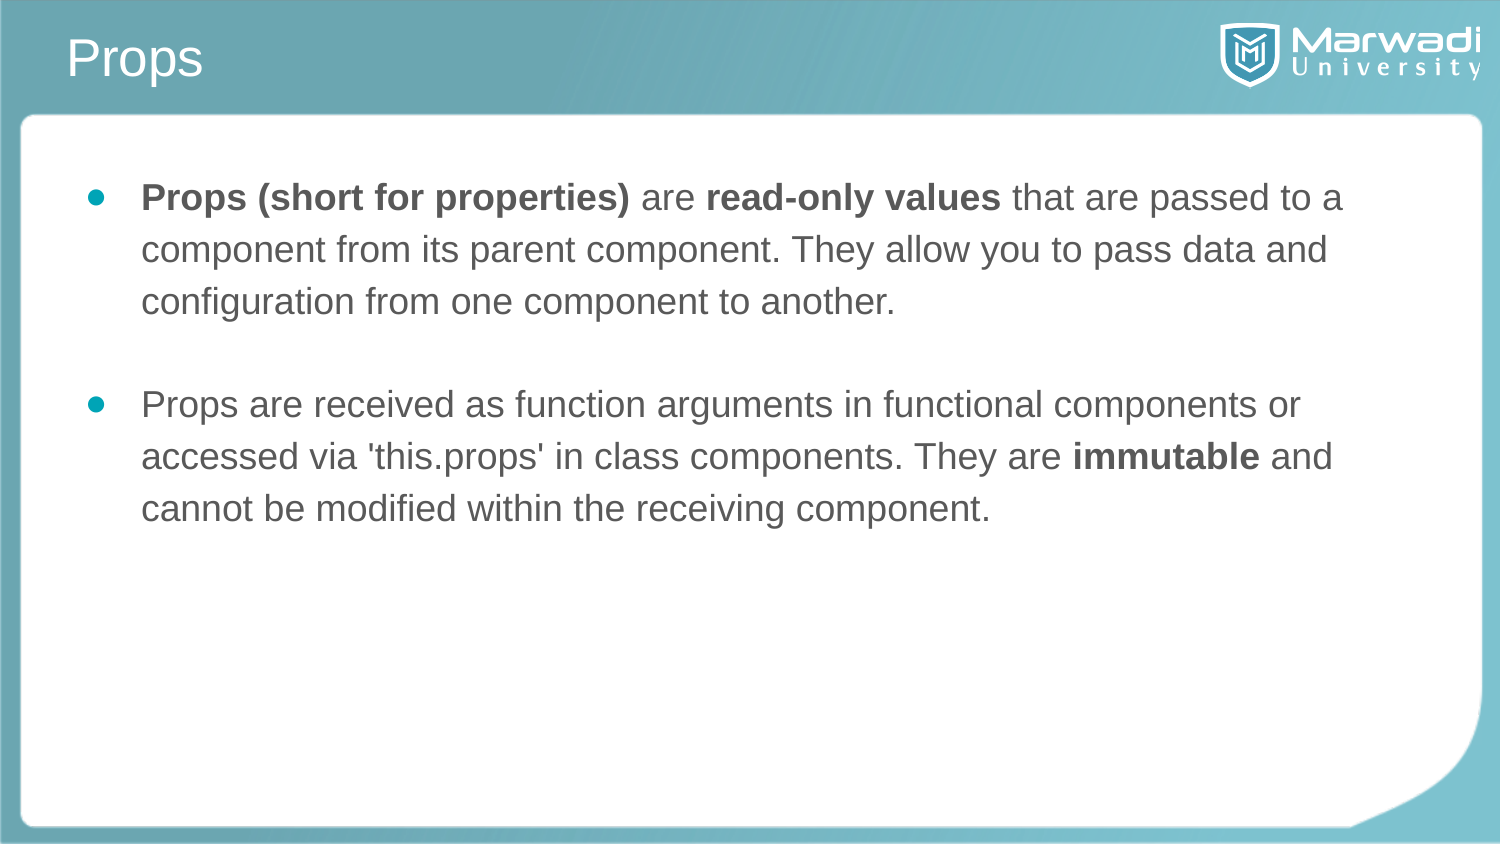

# Props
Props (short for properties) are read-only values that are passed to a component from its parent component. They allow you to pass data and configuration from one component to another.

Props are received as function arguments in functional components or accessed via 'this.props' in class components. They are immutable and cannot be modified within the receiving component.